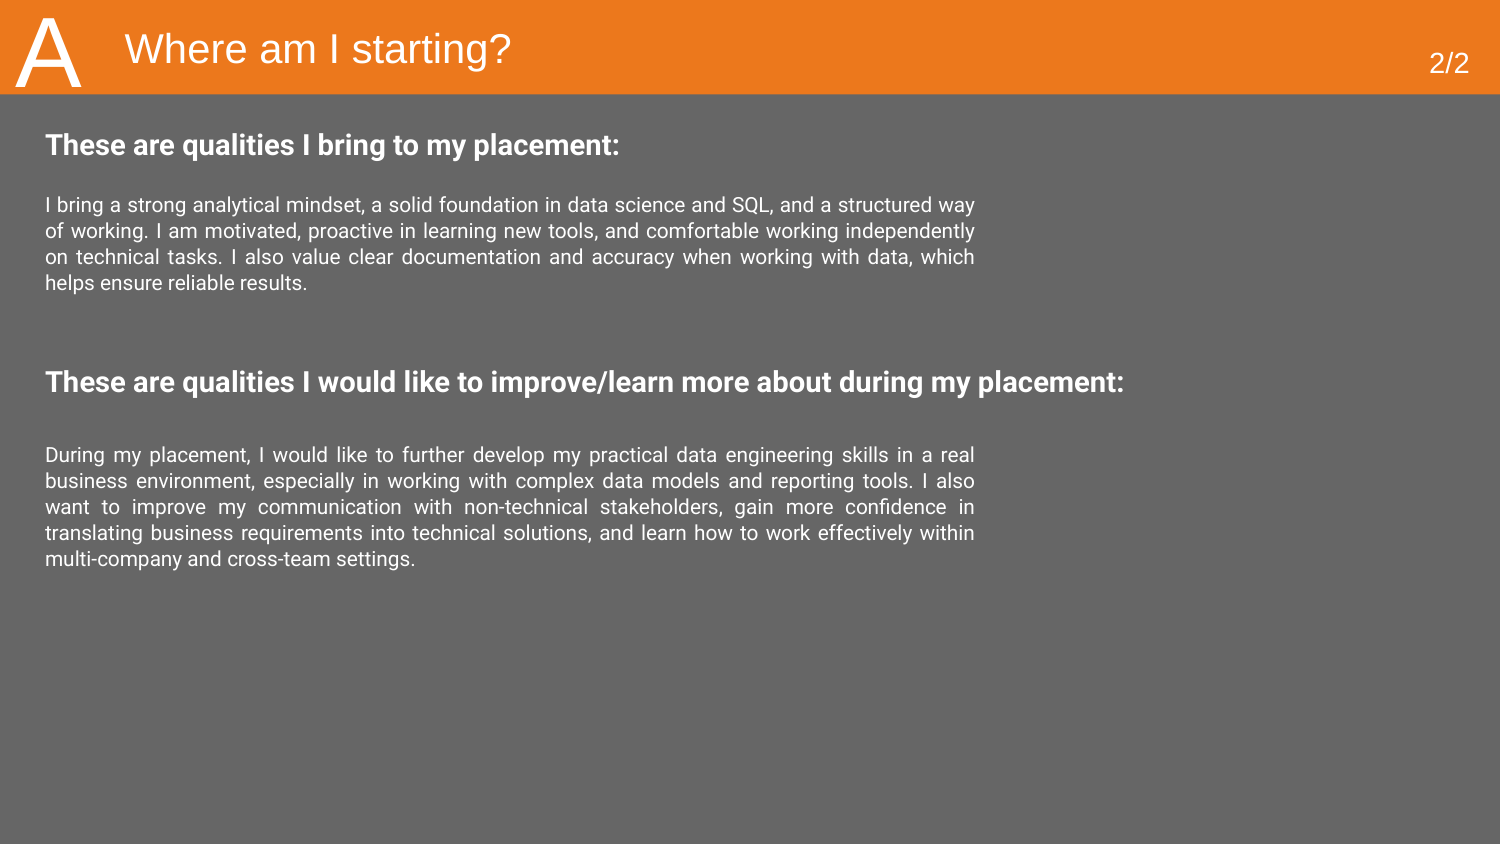

A
# Where am I starting?
2/2
These are qualities I bring to my placement:
I bring a strong analytical mindset, a solid foundation in data science and SQL, and a structured way of working. I am motivated, proactive in learning new tools, and comfortable working independently on technical tasks. I also value clear documentation and accuracy when working with data, which helps ensure reliable results.

During my placement, I would like to further develop my practical data engineering skills in a real business environment, especially in working with complex data models and reporting tools. I also want to improve my communication with non-technical stakeholders, gain more confidence in translating business requirements into technical solutions, and learn how to work effectively within multi-company and cross-team settings.
These are qualities I would like to improve/learn more about during my placement: